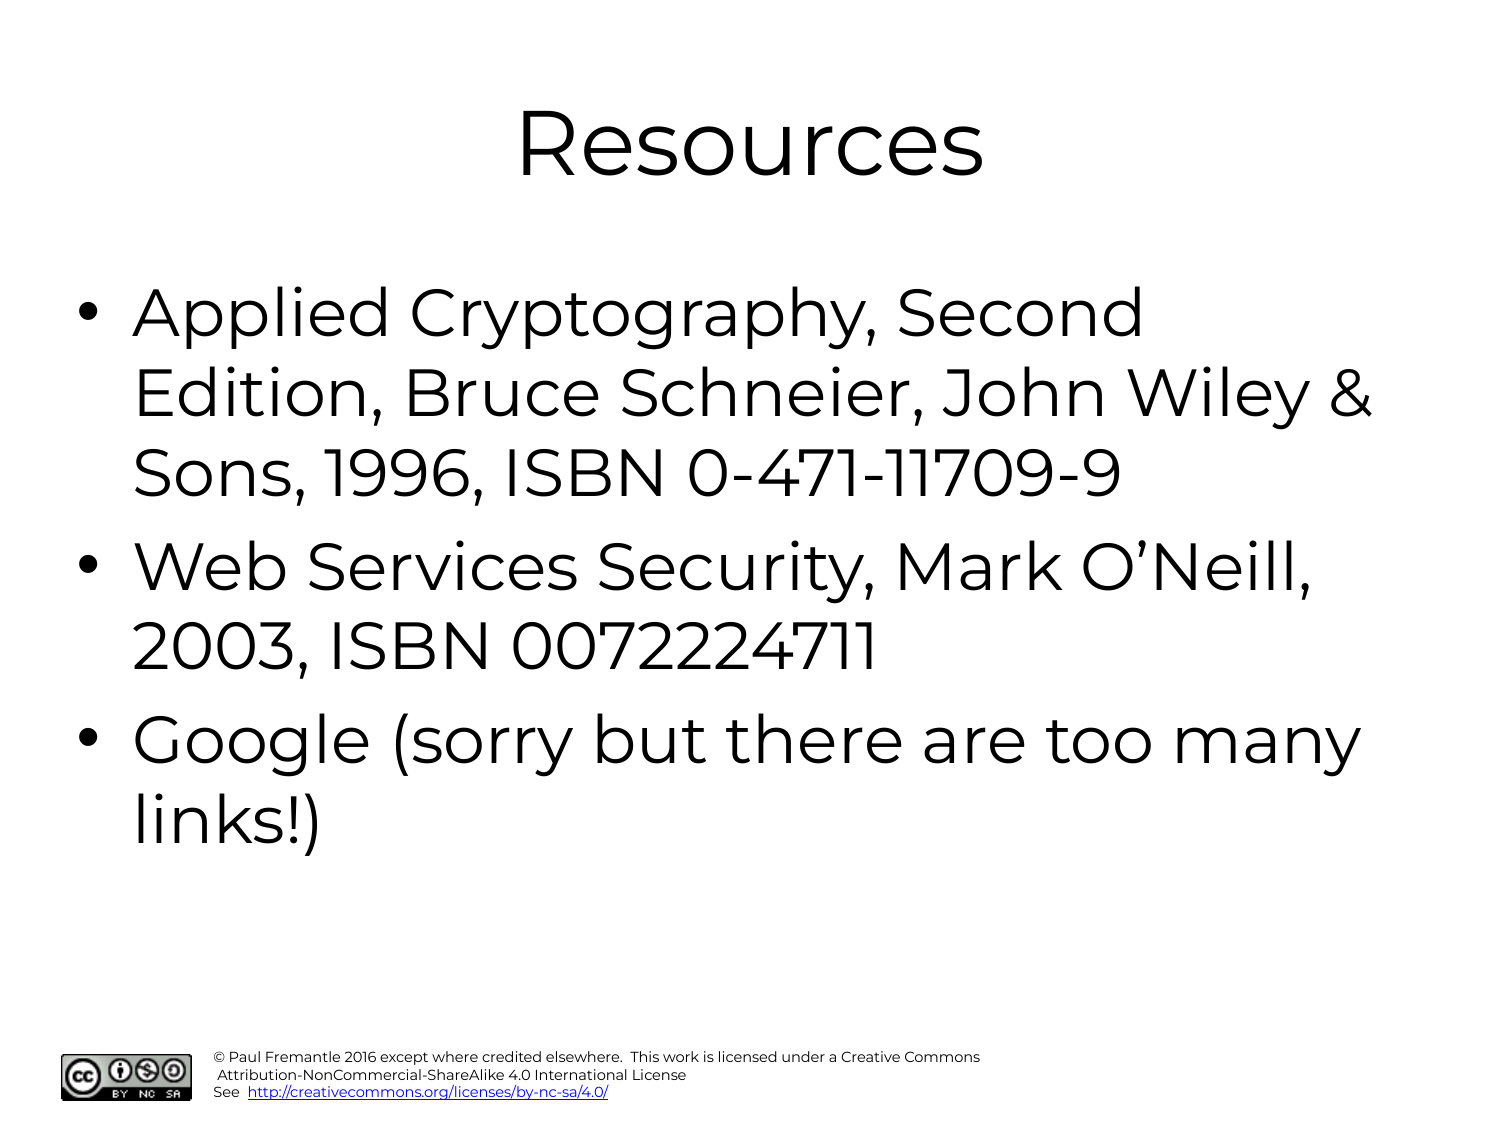

# Resources
Applied Cryptography, Second Edition, Bruce Schneier, John Wiley & Sons, 1996, ISBN 0-471-11709-9
Web Services Security, Mark O’Neill, 2003, ISBN 0072224711
Google (sorry but there are too many links!)